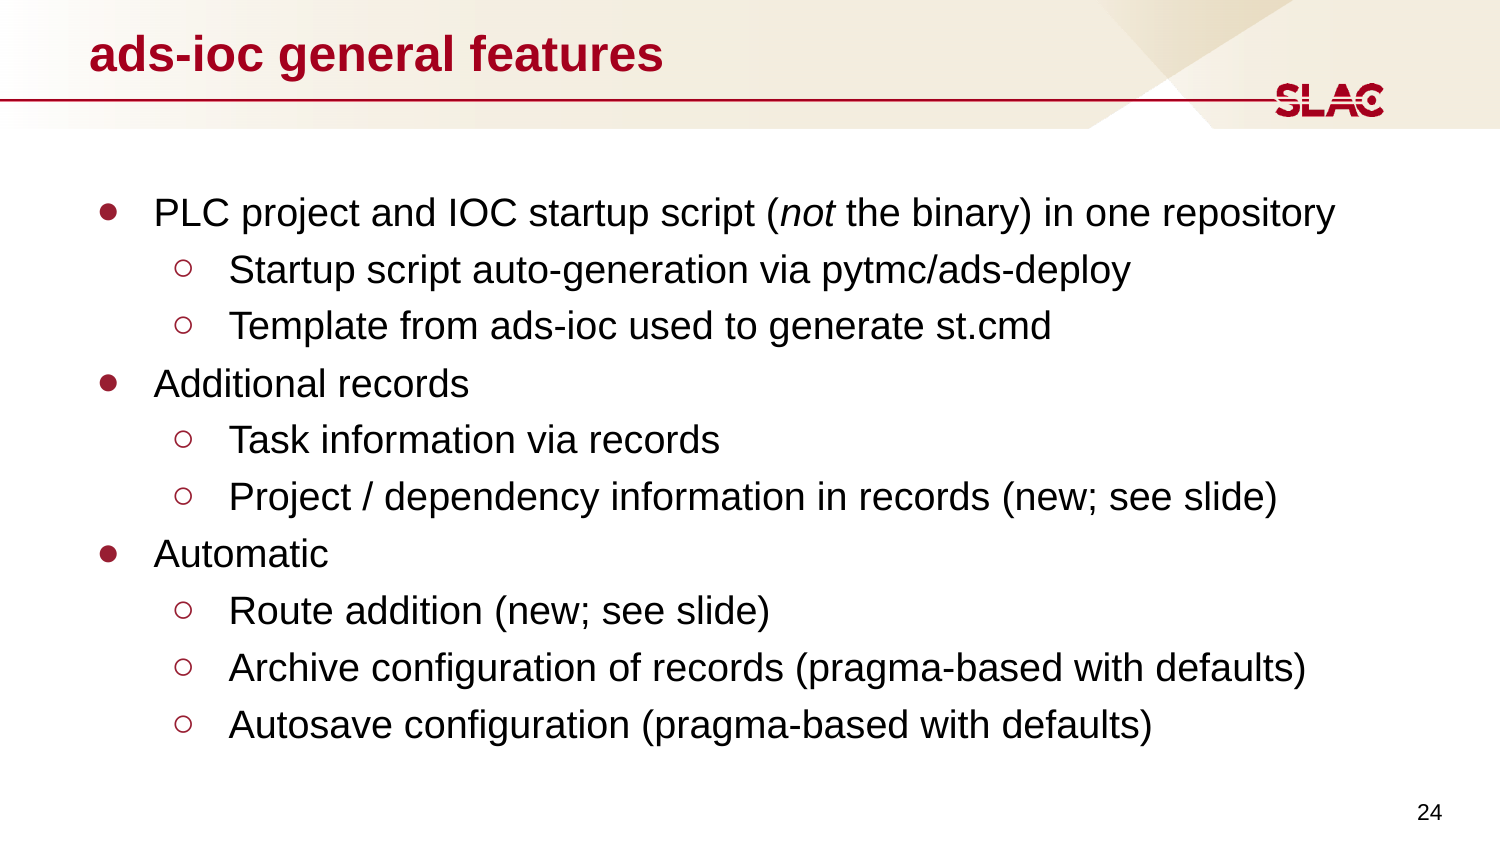

# ads-ioc general features
PLC project and IOC startup script (not the binary) in one repository
Startup script auto-generation via pytmc/ads-deploy
Template from ads-ioc used to generate st.cmd
Additional records
Task information via records
Project / dependency information in records (new; see slide)
Automatic
Route addition (new; see slide)
Archive configuration of records (pragma-based with defaults)
Autosave configuration (pragma-based with defaults)
24